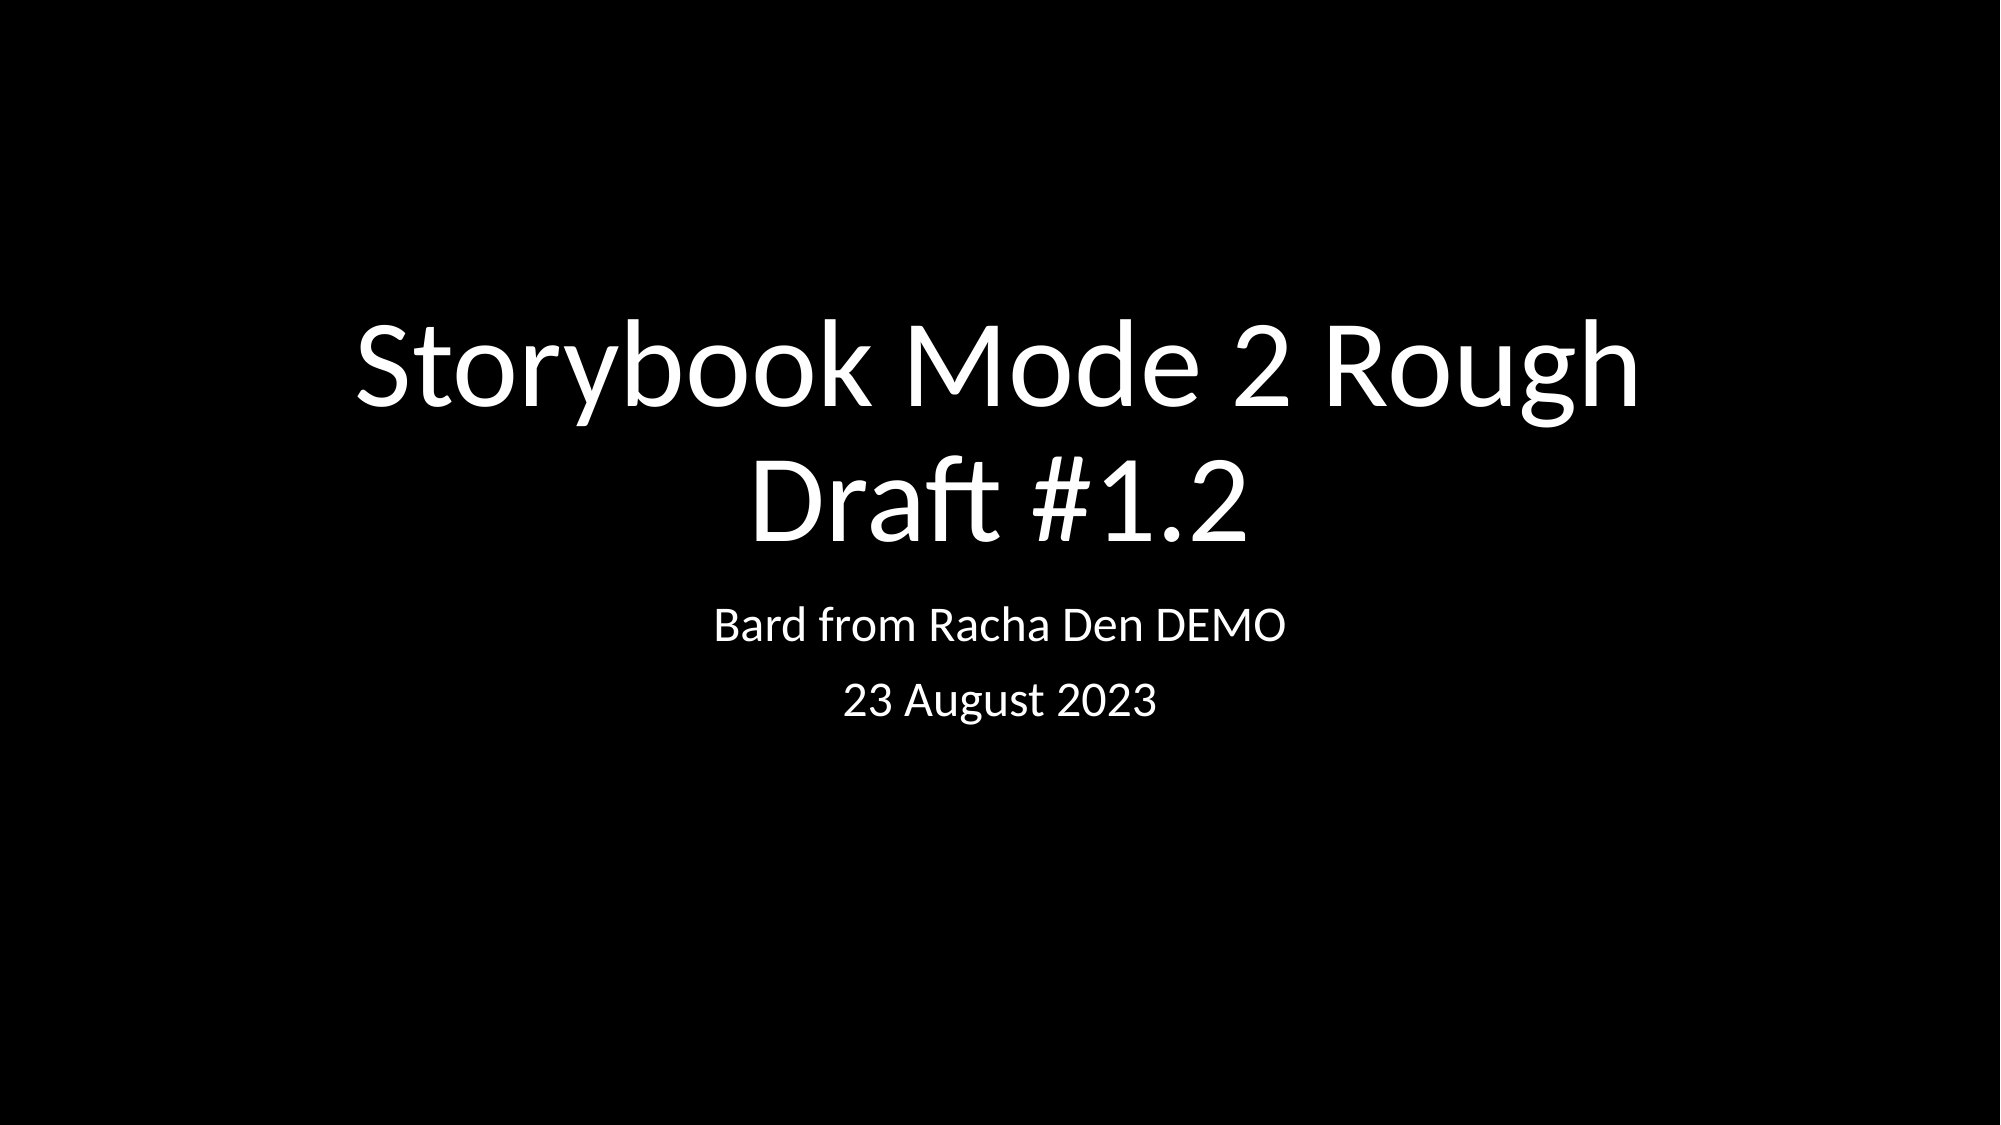

# Storybook Mode 2 Rough Draft #1.2
Bard from Racha Den DEMO
23 August 2023
1